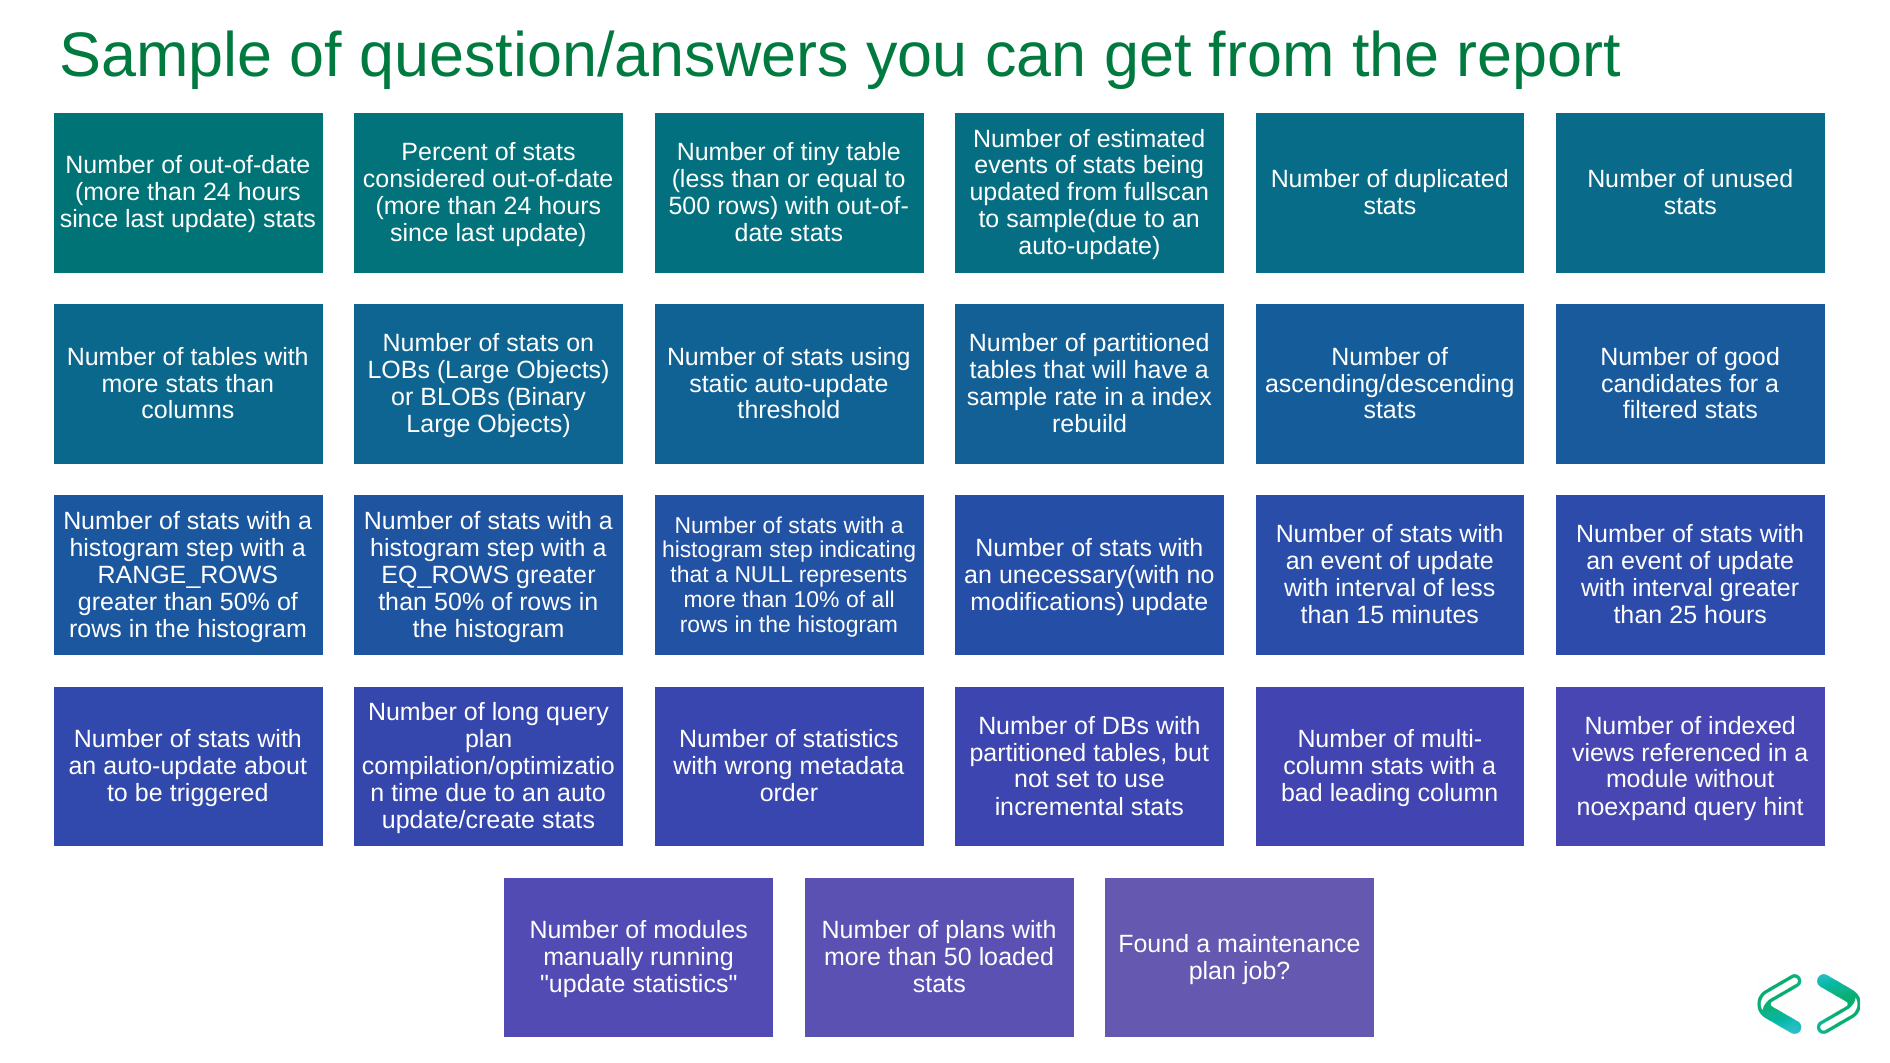

# Sample of question/answers you can get from the report
Number of out-of-date (more than 24 hours since last update) stats
Percent of stats considered out-of-date (more than 24 hours since last update)
Number of tiny table (less than or equal to 500 rows) with out-of-date stats
Number of estimated events of stats being updated from fullscan to sample(due to an auto-update)
Number of duplicated stats
Number of unused stats
Number of tables with more stats than columns
Number of stats on LOBs (Large Objects) or BLOBs (Binary Large Objects)
Number of stats using static auto-update threshold
Number of partitioned tables that will have a sample rate in a index rebuild
Number of ascending/descending stats
Number of good candidates for a filtered stats
Number of stats with a histogram step with a RANGE_ROWS greater than 50% of rows in the histogram
Number of stats with a histogram step with a EQ_ROWS greater than 50% of rows in the histogram
Number of stats with a histogram step indicating that a NULL represents more than 10% of all rows in the histogram
Number of stats with an unecessary(with no modifications) update
Number of stats with an event of update with interval of less than 15 minutes
Number of stats with an event of update with interval greater than 25 hours
Number of stats with an auto-update about to be triggered
Number of long query plan compilation/optimization time due to an auto update/create stats
Number of statistics with wrong metadata order
Number of DBs with partitioned tables, but not set to use incremental stats
Number of multi-column stats with a bad leading column
Number of indexed views referenced in a module without noexpand query hint
Number of modules manually running "update statistics"
Number of plans with more than 50 loaded stats
Found a maintenance plan job?